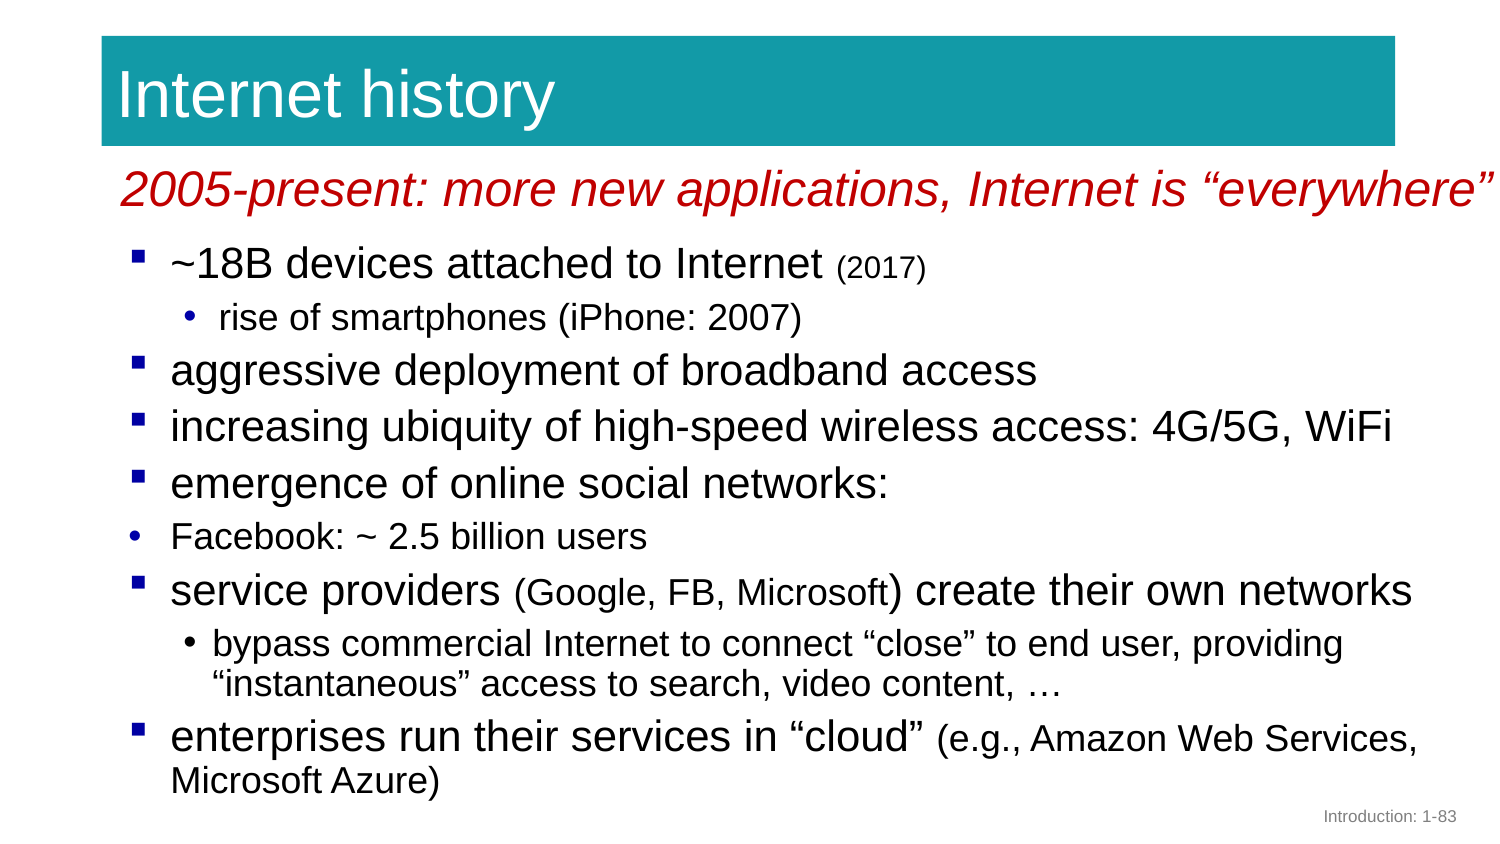

# Internet history
2005-present: more new applications, Internet is “everywhere”
~18B devices attached to Internet (2017)
rise of smartphones (iPhone: 2007)
aggressive deployment of broadband access
increasing ubiquity of high-speed wireless access: 4G/5G, WiFi
emergence of online social networks:
Facebook: ~ 2.5 billion users
service providers (Google, FB, Microsoft) create their own networks
bypass commercial Internet to connect “close” to end user, providing “instantaneous” access to search, video content, …
enterprises run their services in “cloud” (e.g., Amazon Web Services, Microsoft Azure)
Introduction: 1-83